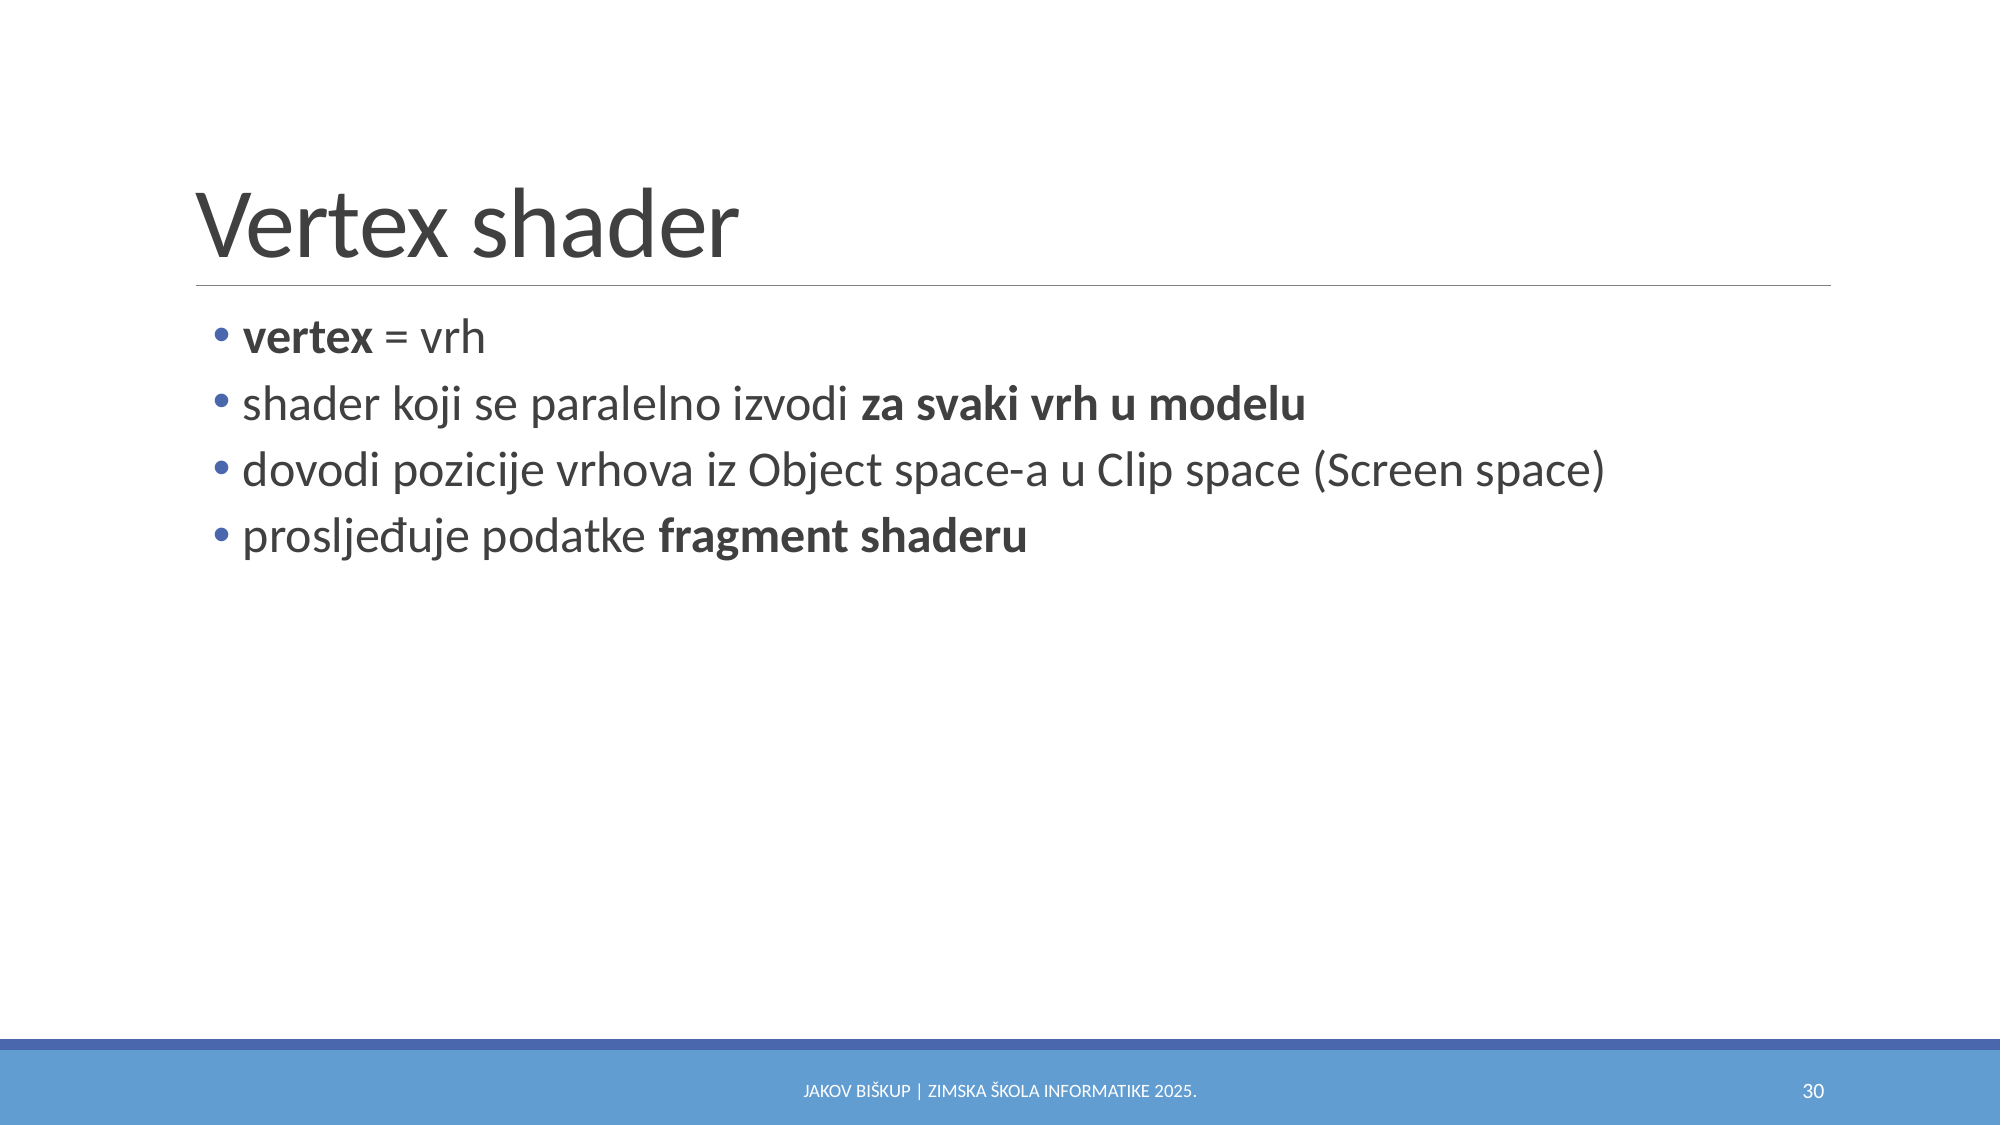

# Vertex shader
vertex = vrh
shader koji se paralelno izvodi za svaki vrh u modelu
dovodi pozicije vrhova iz Object space-a u Clip space (Screen space)
prosljeđuje podatke fragment shaderu
Jakov Biškup | Zimska škola informatike 2025.
30